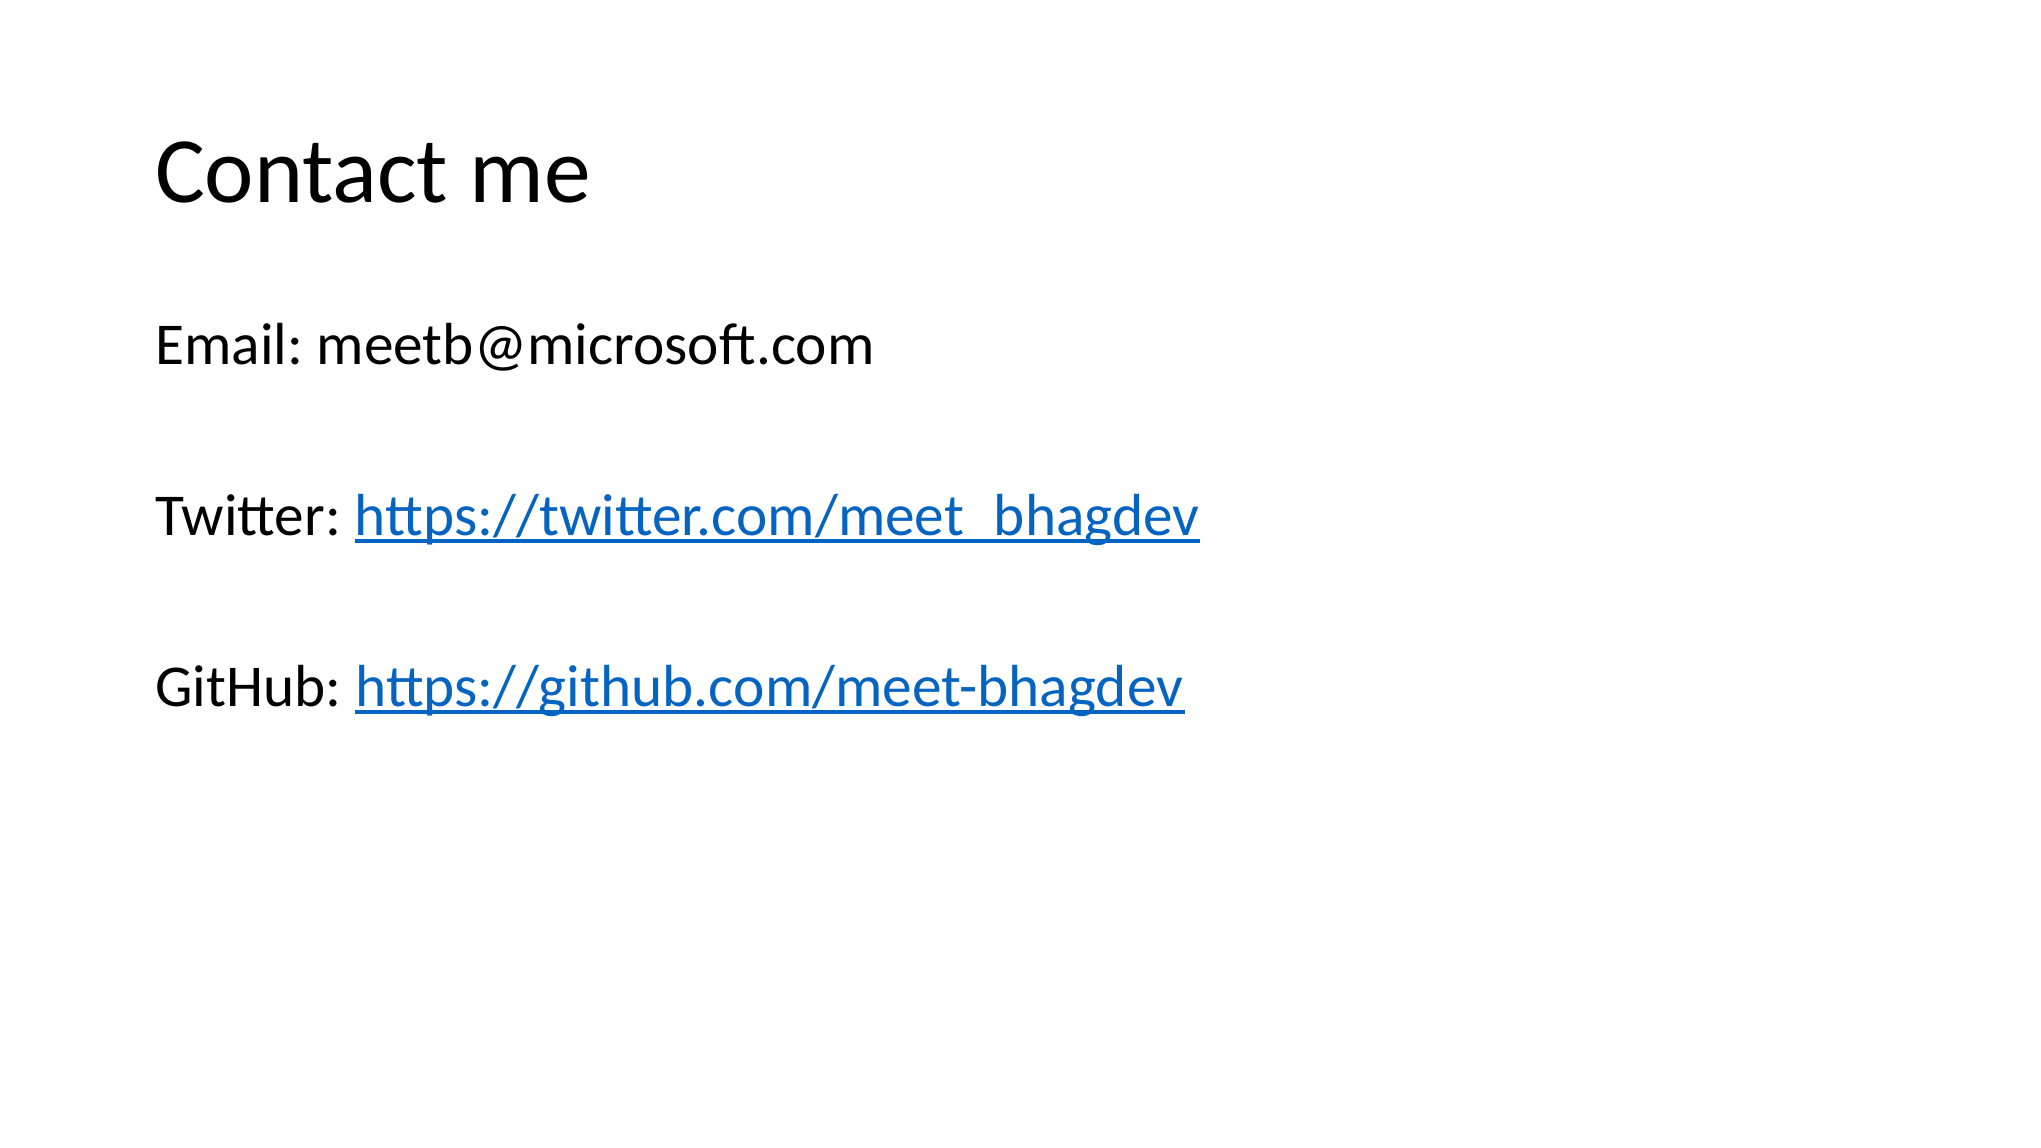

# Contact me
Email: meetb@microsoft.com

Twitter: https://twitter.com/meet_bhagdev

GitHub: https://github.com/meet-bhagdev